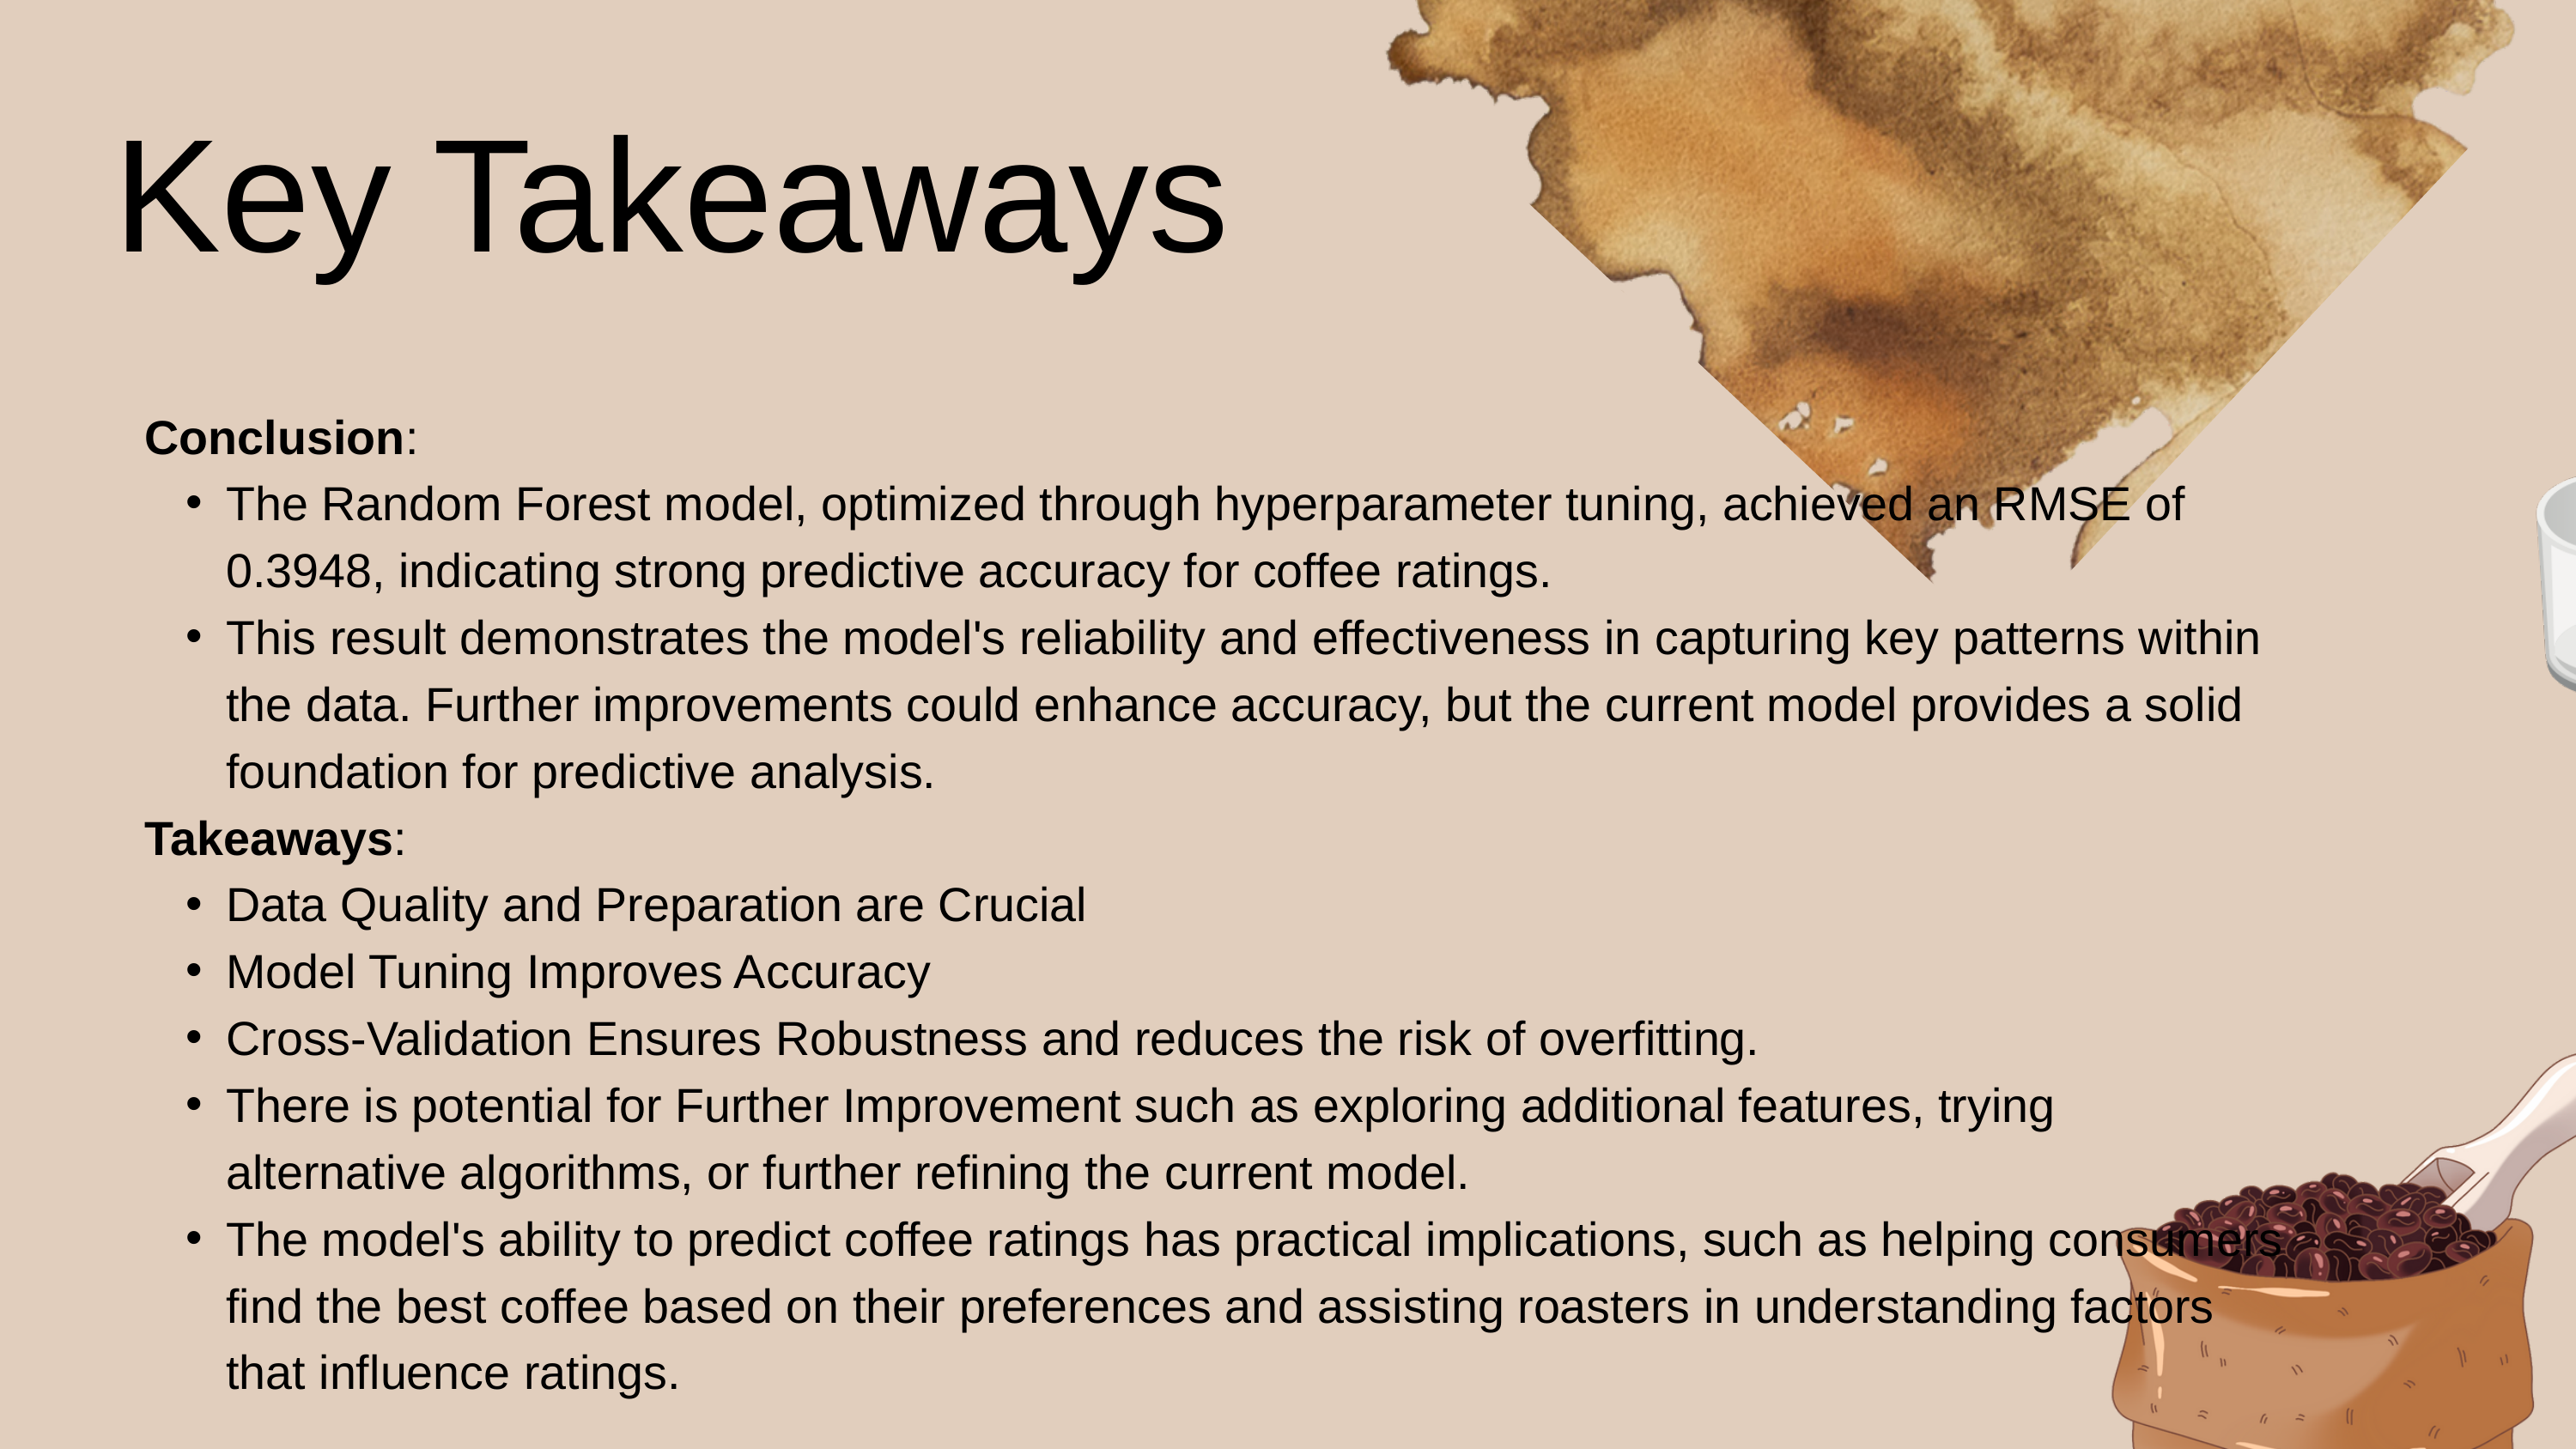

Key Takeaways

Conclusion:
The Random Forest model, optimized through hyperparameter tuning, achieved an RMSE of 0.3948, indicating strong predictive accuracy for coffee ratings.
This result demonstrates the model's reliability and effectiveness in capturing key patterns within the data. Further improvements could enhance accuracy, but the current model provides a solid foundation for predictive analysis.
Takeaways:
Data Quality and Preparation are Crucial
Model Tuning Improves Accuracy
Cross-Validation Ensures Robustness and reduces the risk of overfitting.
There is potential for Further Improvement such as exploring additional features, trying alternative algorithms, or further refining the current model.
The model's ability to predict coffee ratings has practical implications, such as helping consumers find the best coffee based on their preferences and assisting roasters in understanding factors that influence ratings.